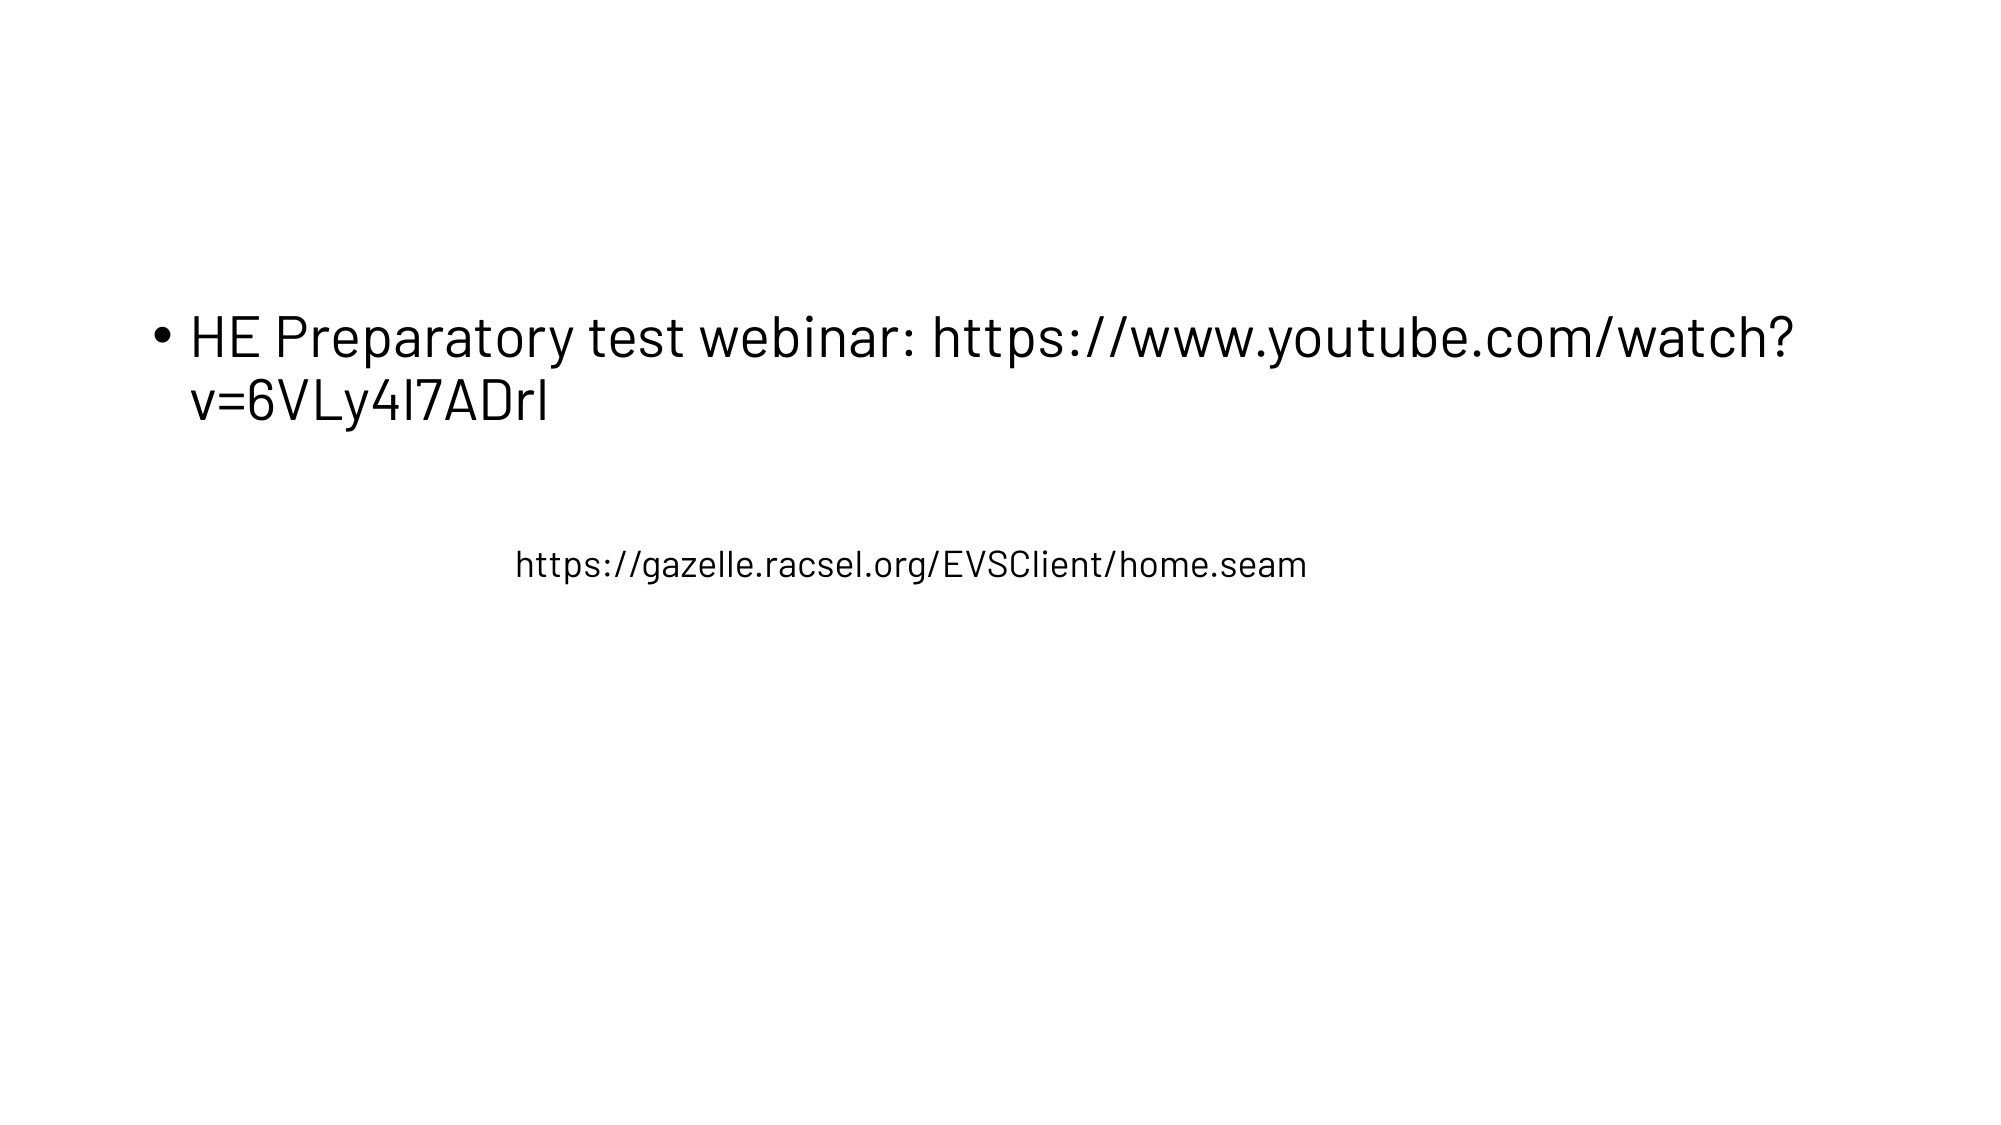

#
HE Preparatory test webinar: https://www.youtube.com/watch?v=6VLy4l7ADrI
https://gazelle.racsel.org/EVSClient/home.seam